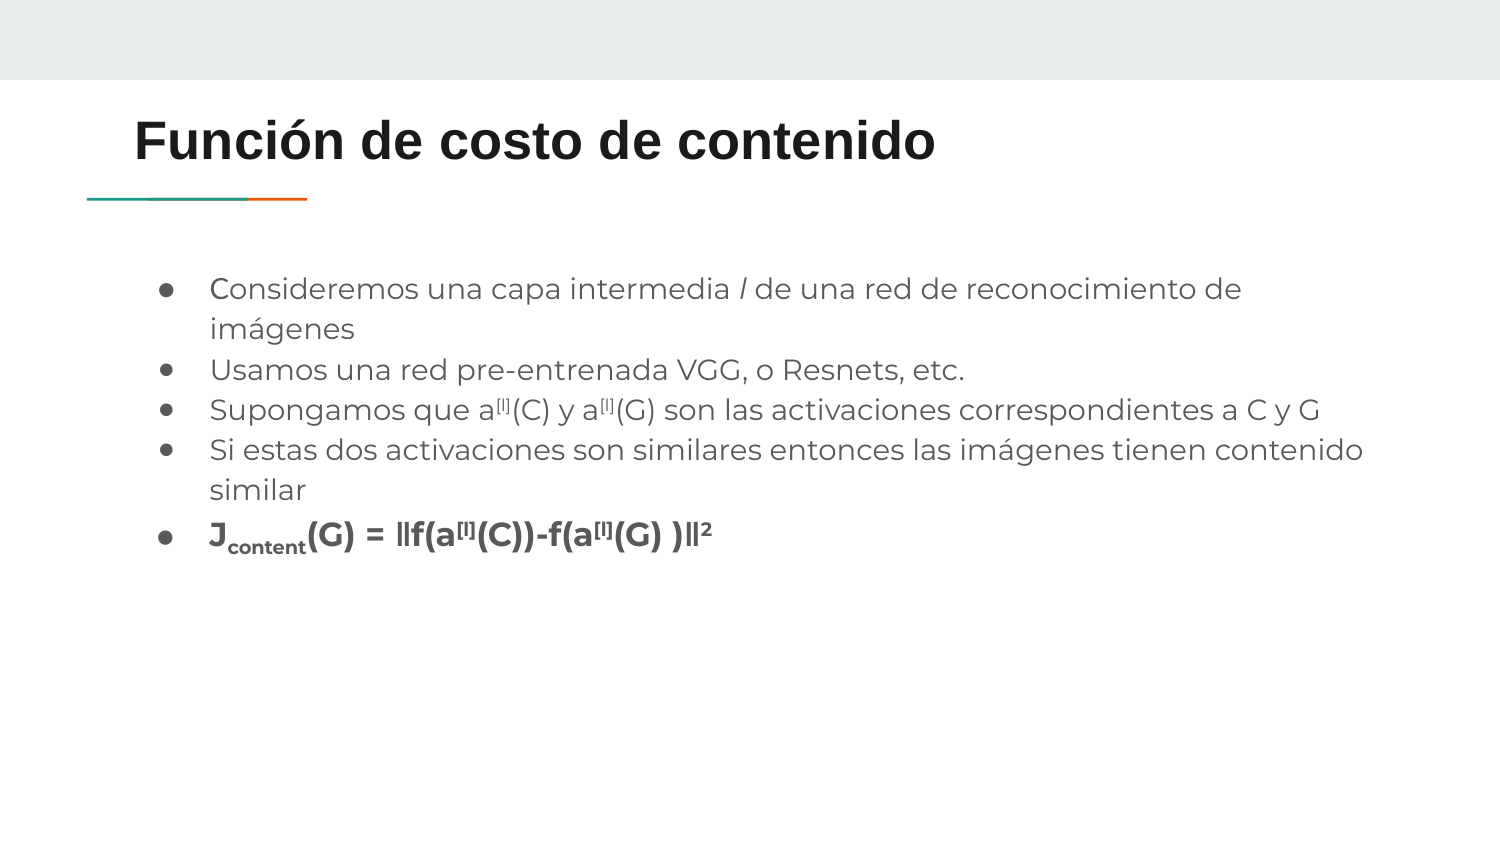

# Función de costo de contenido
Consideremos una capa intermedia l de una red de reconocimiento de imágenes
Usamos una red pre-entrenada VGG, o Resnets, etc.
Supongamos que a[l](C) y a[l](G) son las activaciones correspondientes a C y G
Si estas dos activaciones son similares entonces las imágenes tienen contenido similar
Jcontent(G) = ‖f(a[l](C))-f(a[l](G) )‖2